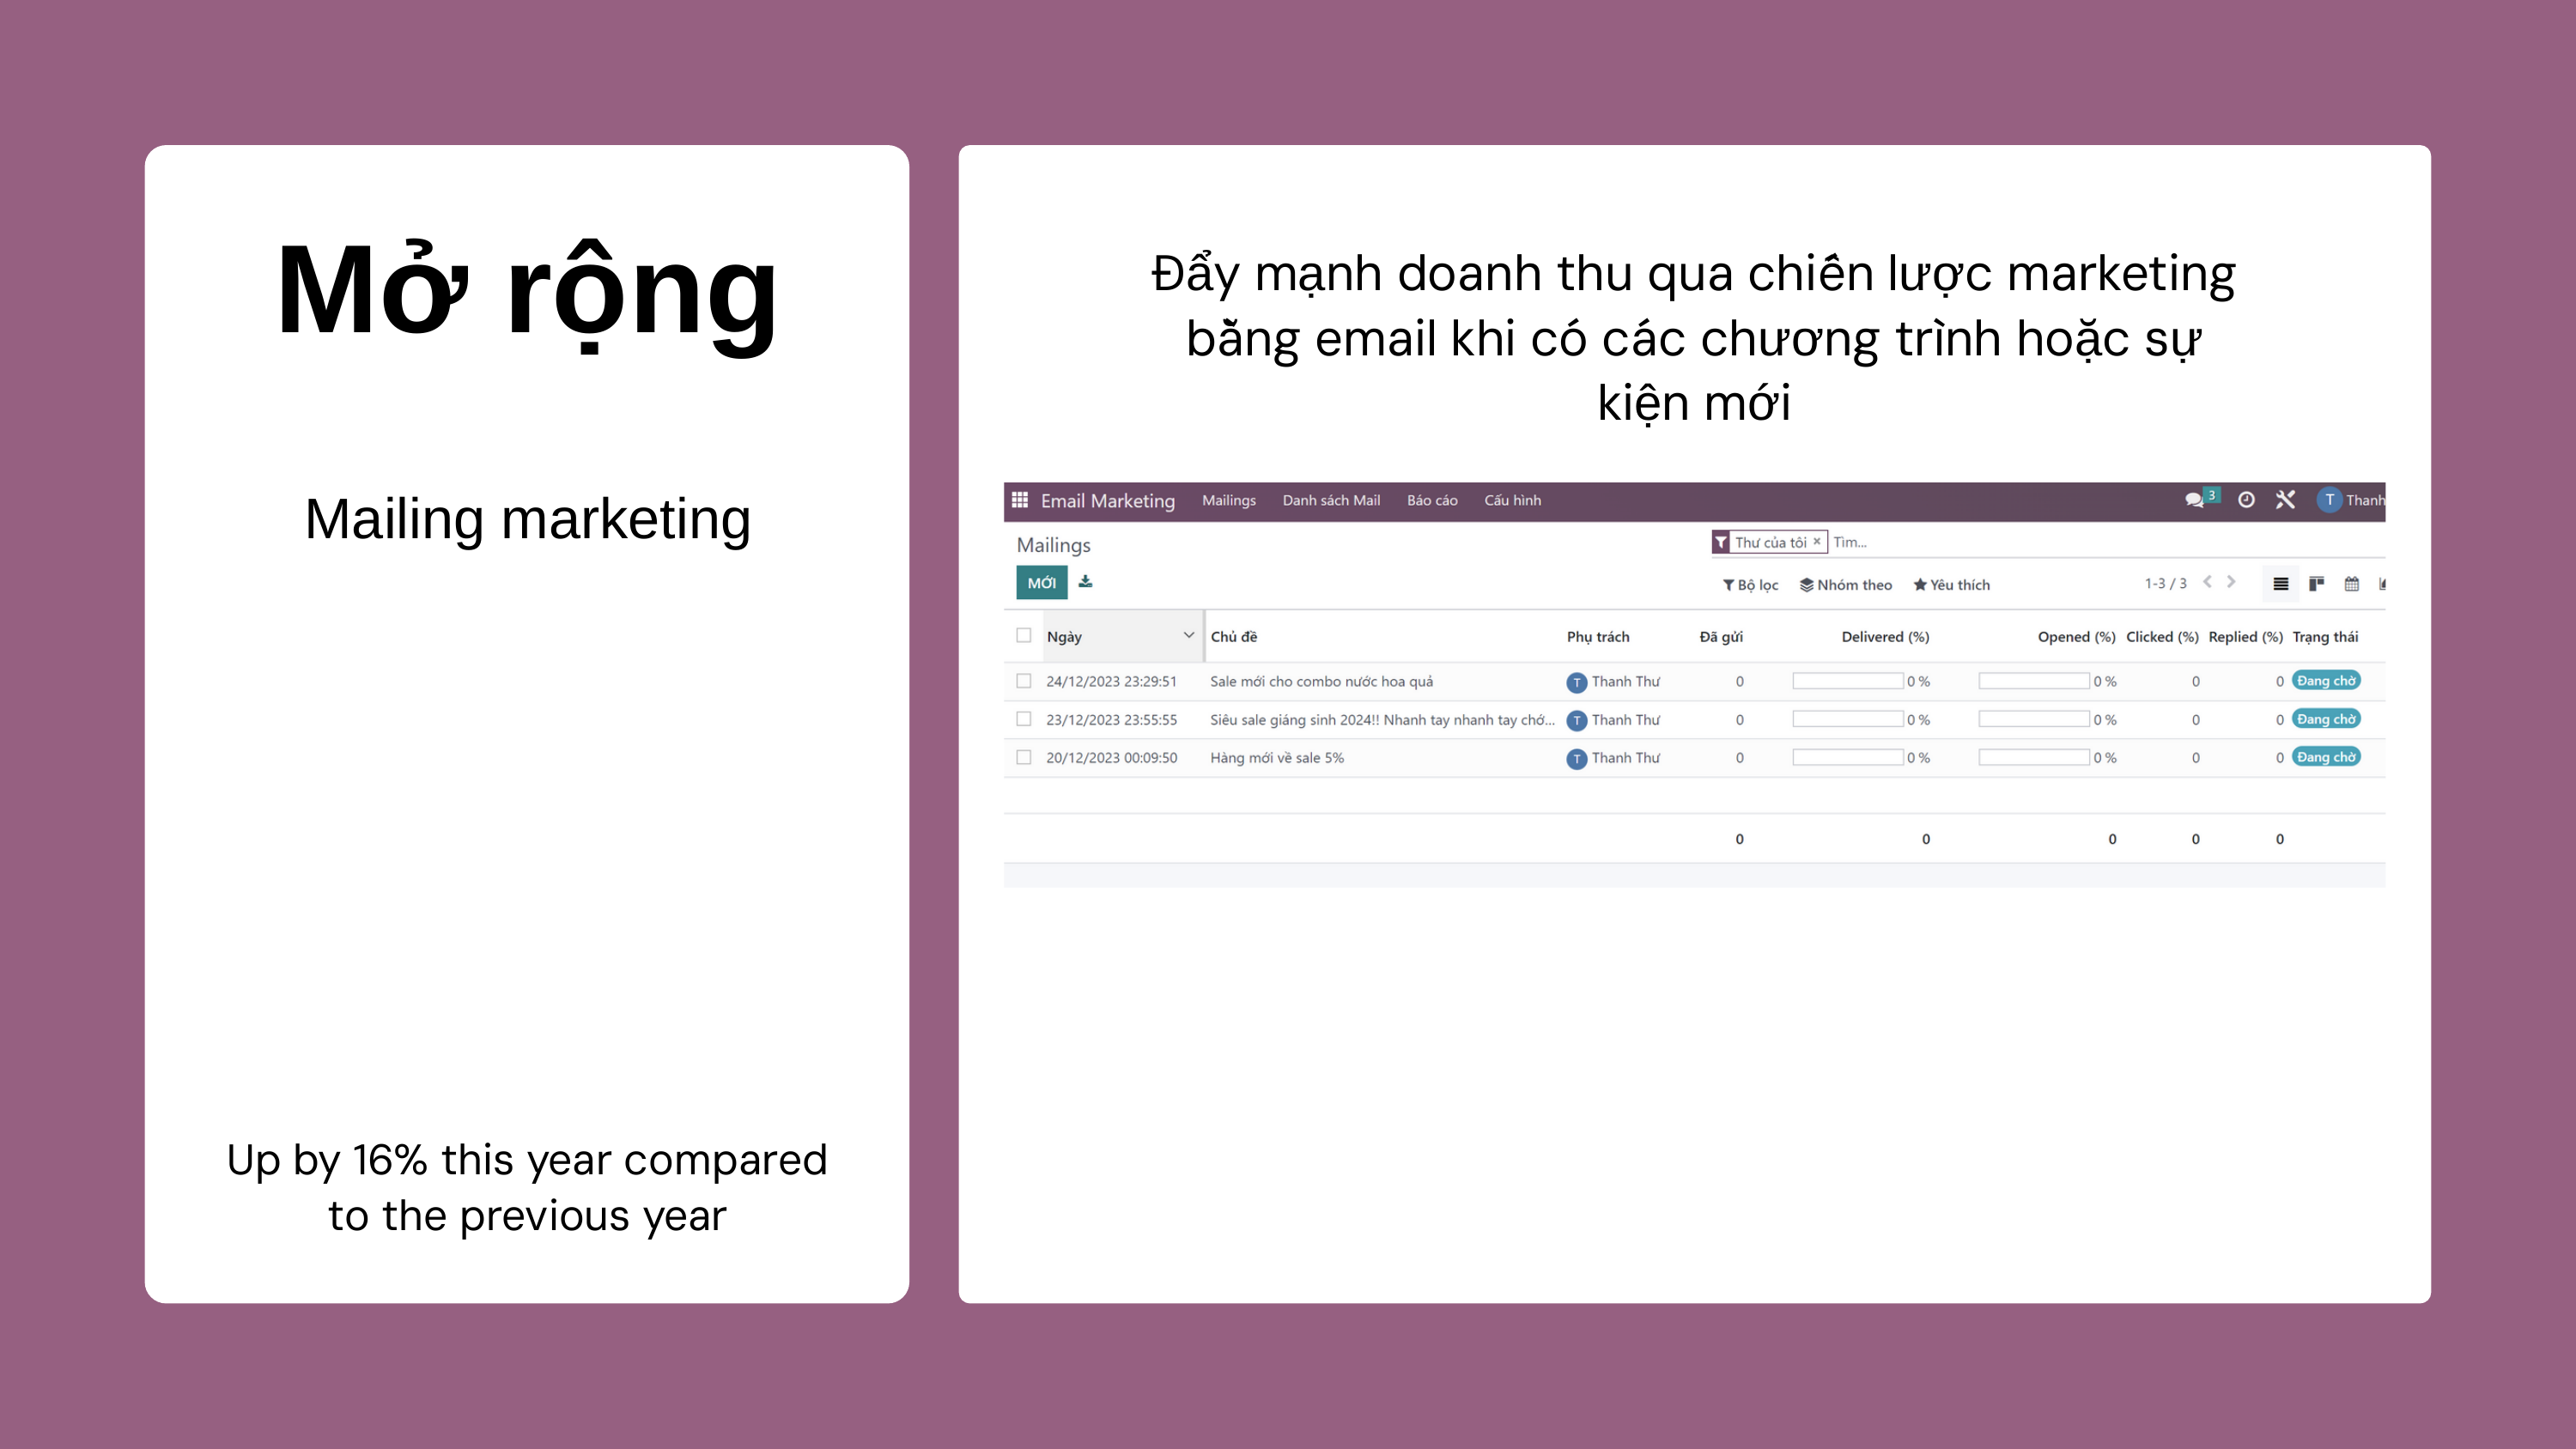

Mở rộng
Đẩy mạnh doanh thu qua chiến lược marketing bằng email khi có các chương trình hoặc sự kiện mới
Mailing marketing

Up by 16% this year compared to the previous year